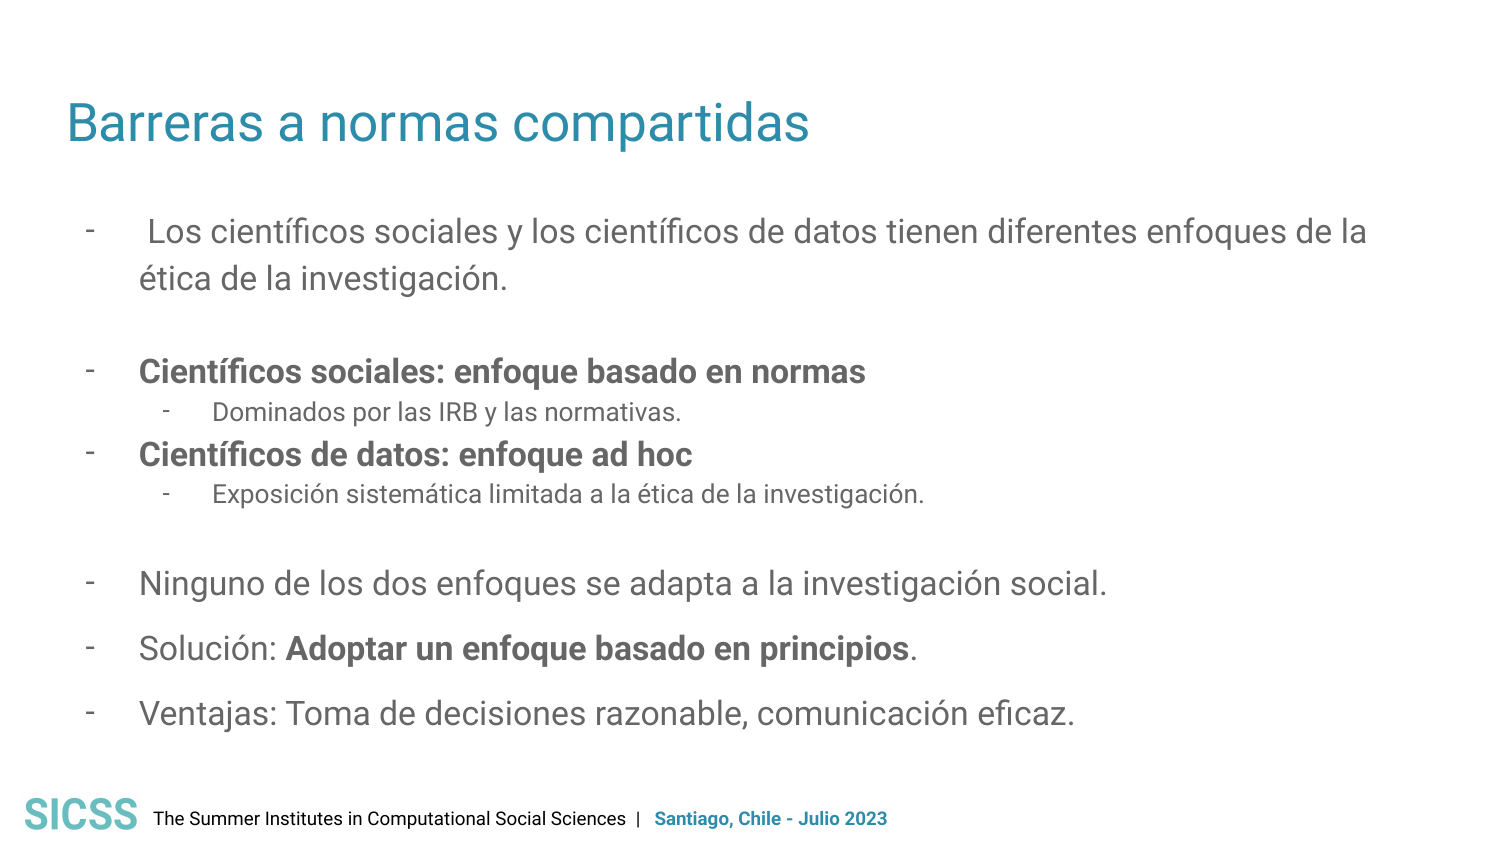

# Barreras a normas compartidas
 Los científicos sociales y los científicos de datos tienen diferentes enfoques de la ética de la investigación.

Científicos sociales: enfoque basado en normas
Dominados por las IRB y las normativas.
Científicos de datos: enfoque ad hoc
Exposición sistemática limitada a la ética de la investigación.

Ninguno de los dos enfoques se adapta a la investigación social.
Solución: Adoptar un enfoque basado en principios.
Ventajas: Toma de decisiones razonable, comunicación eficaz.